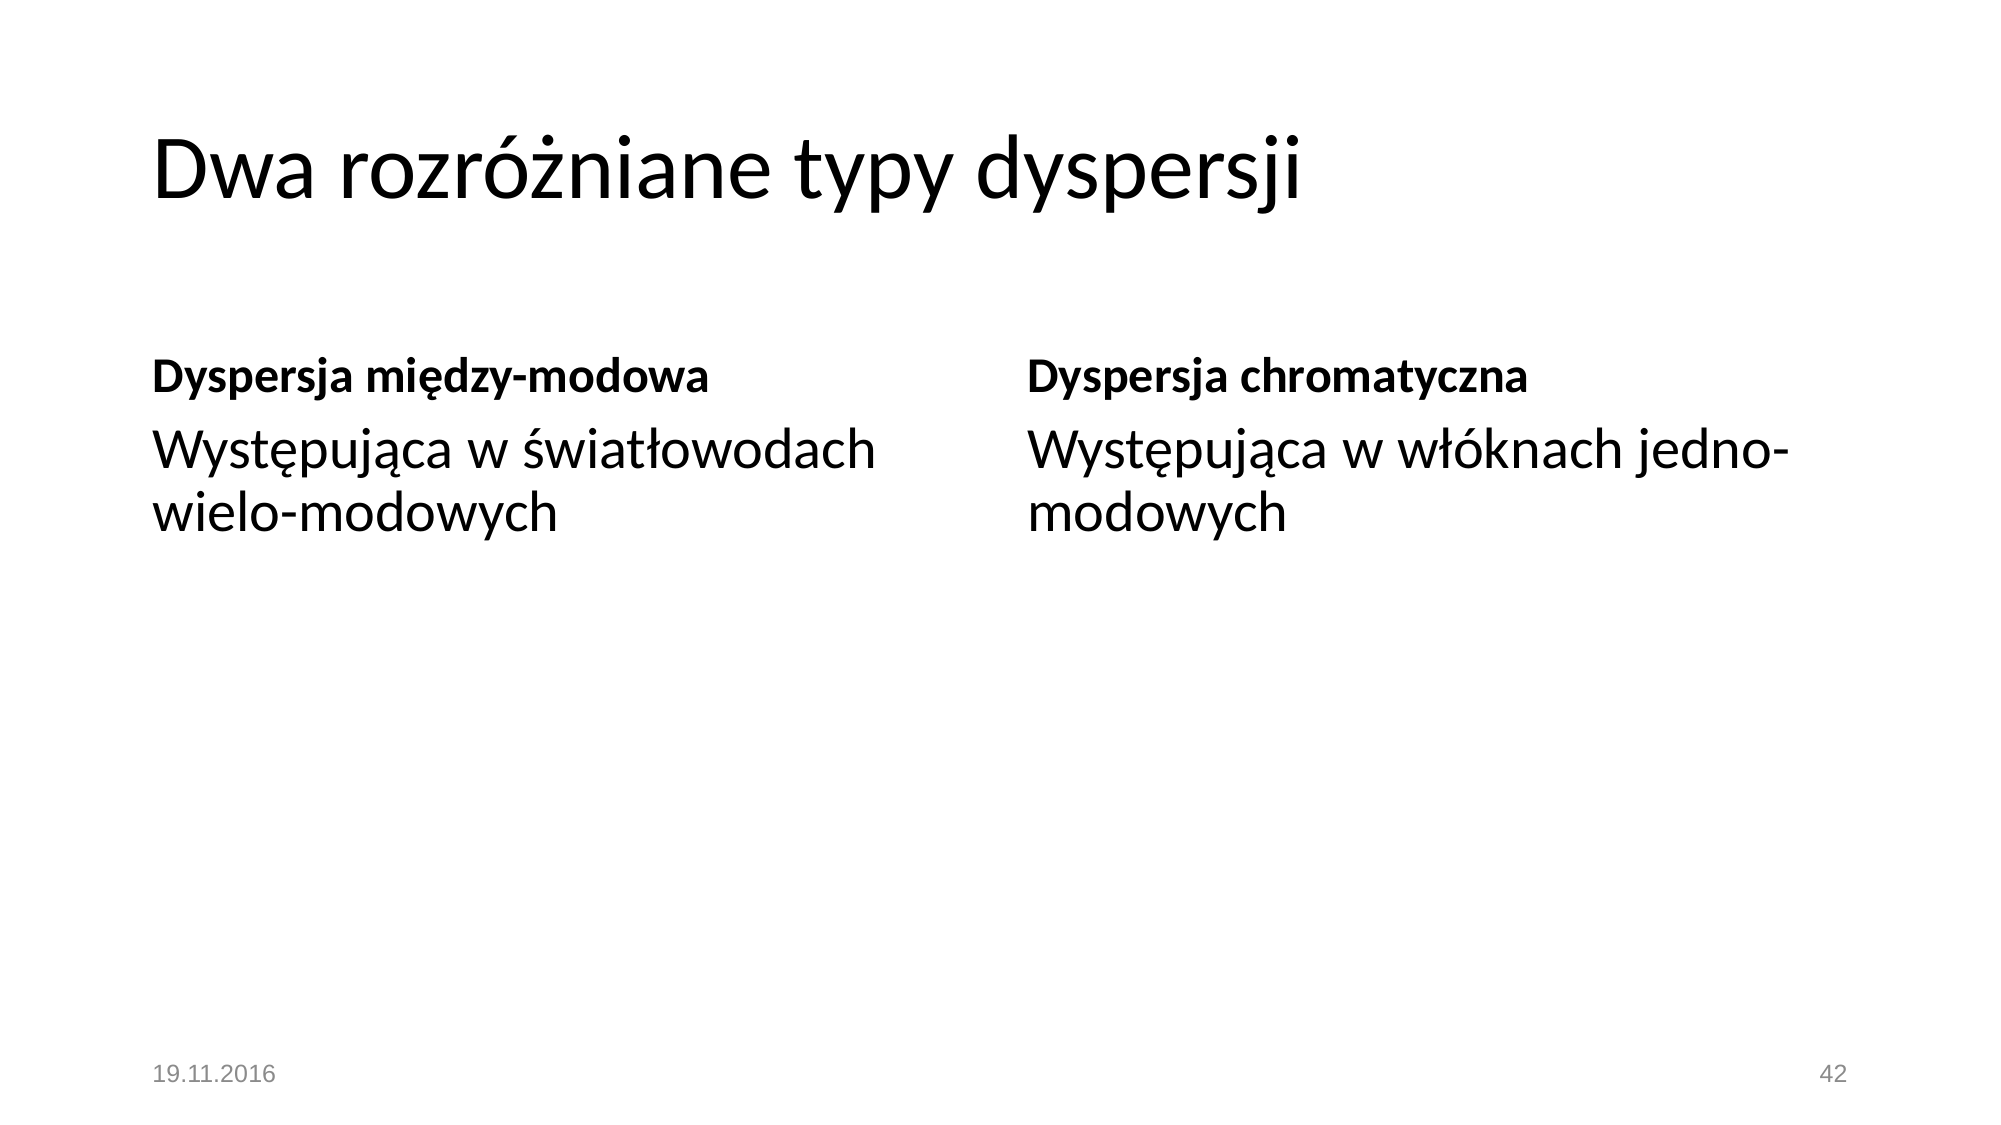

# Dwa rozróżniane typy dyspersji
Dyspersja między-modowa
Dyspersja chromatyczna
Występująca w światłowodach wielo-modowych

Występująca w włóknach jedno-modowych
19.11.2016
42